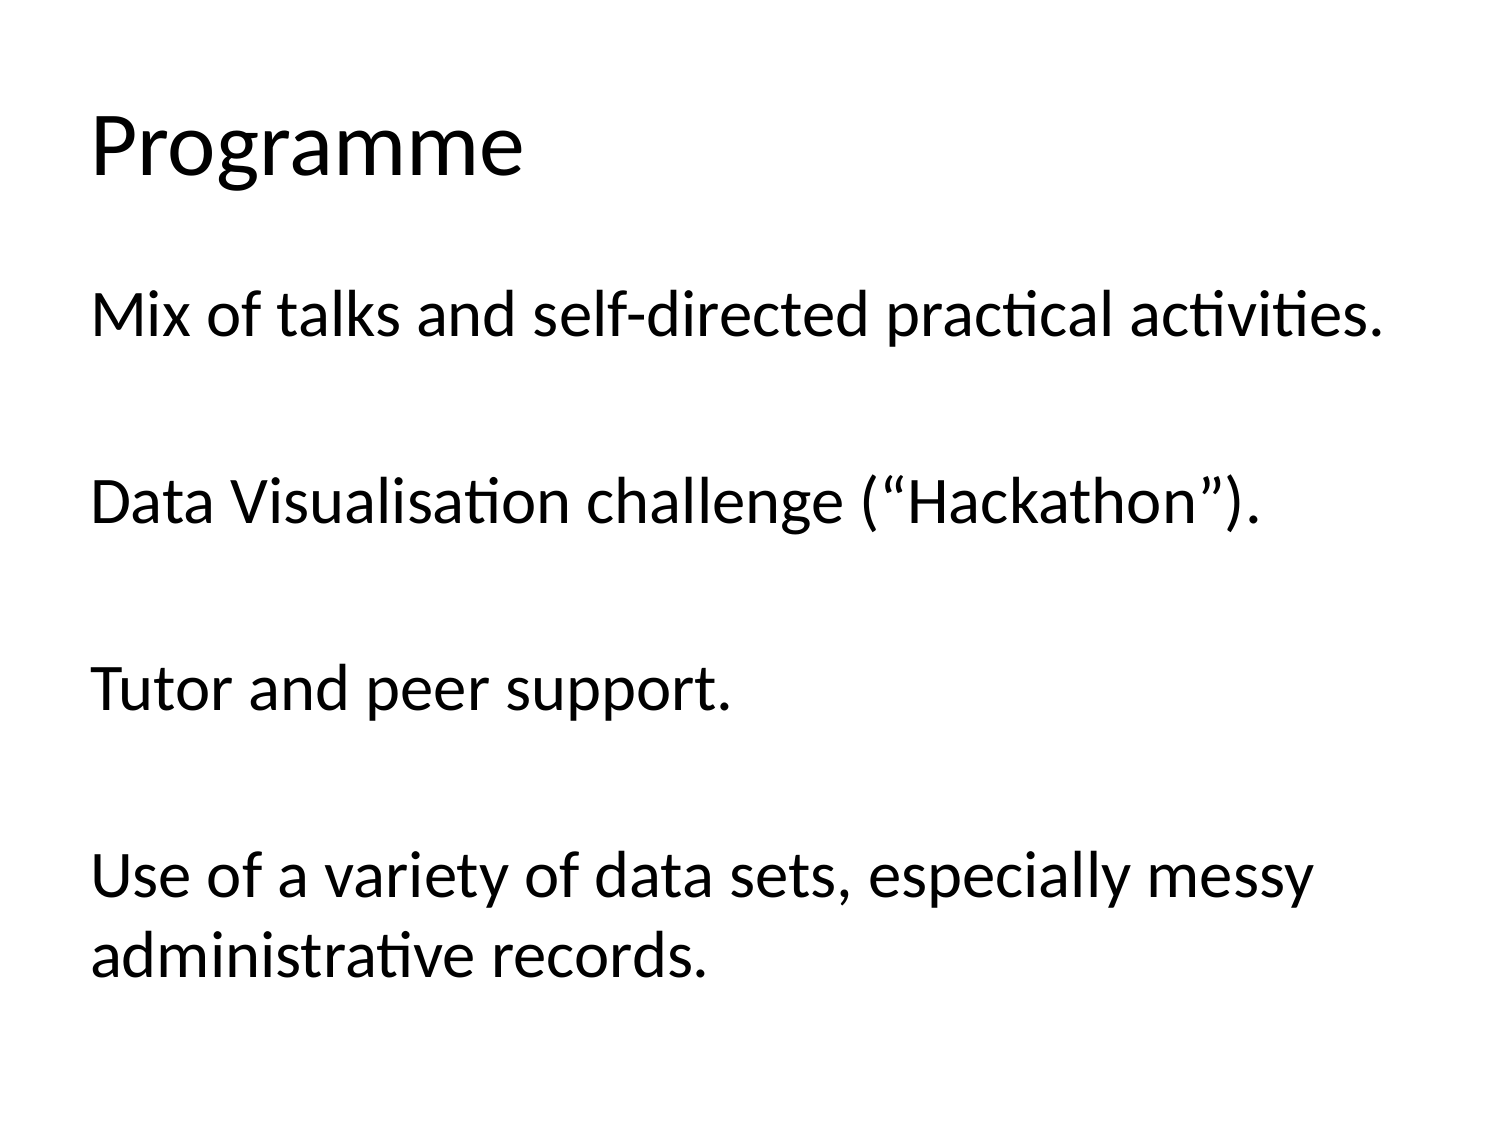

# Programme
Mix of talks and self-directed practical activities.

Data Visualisation challenge (“Hackathon”).

Tutor and peer support.

Use of a variety of data sets, especially messy administrative records.